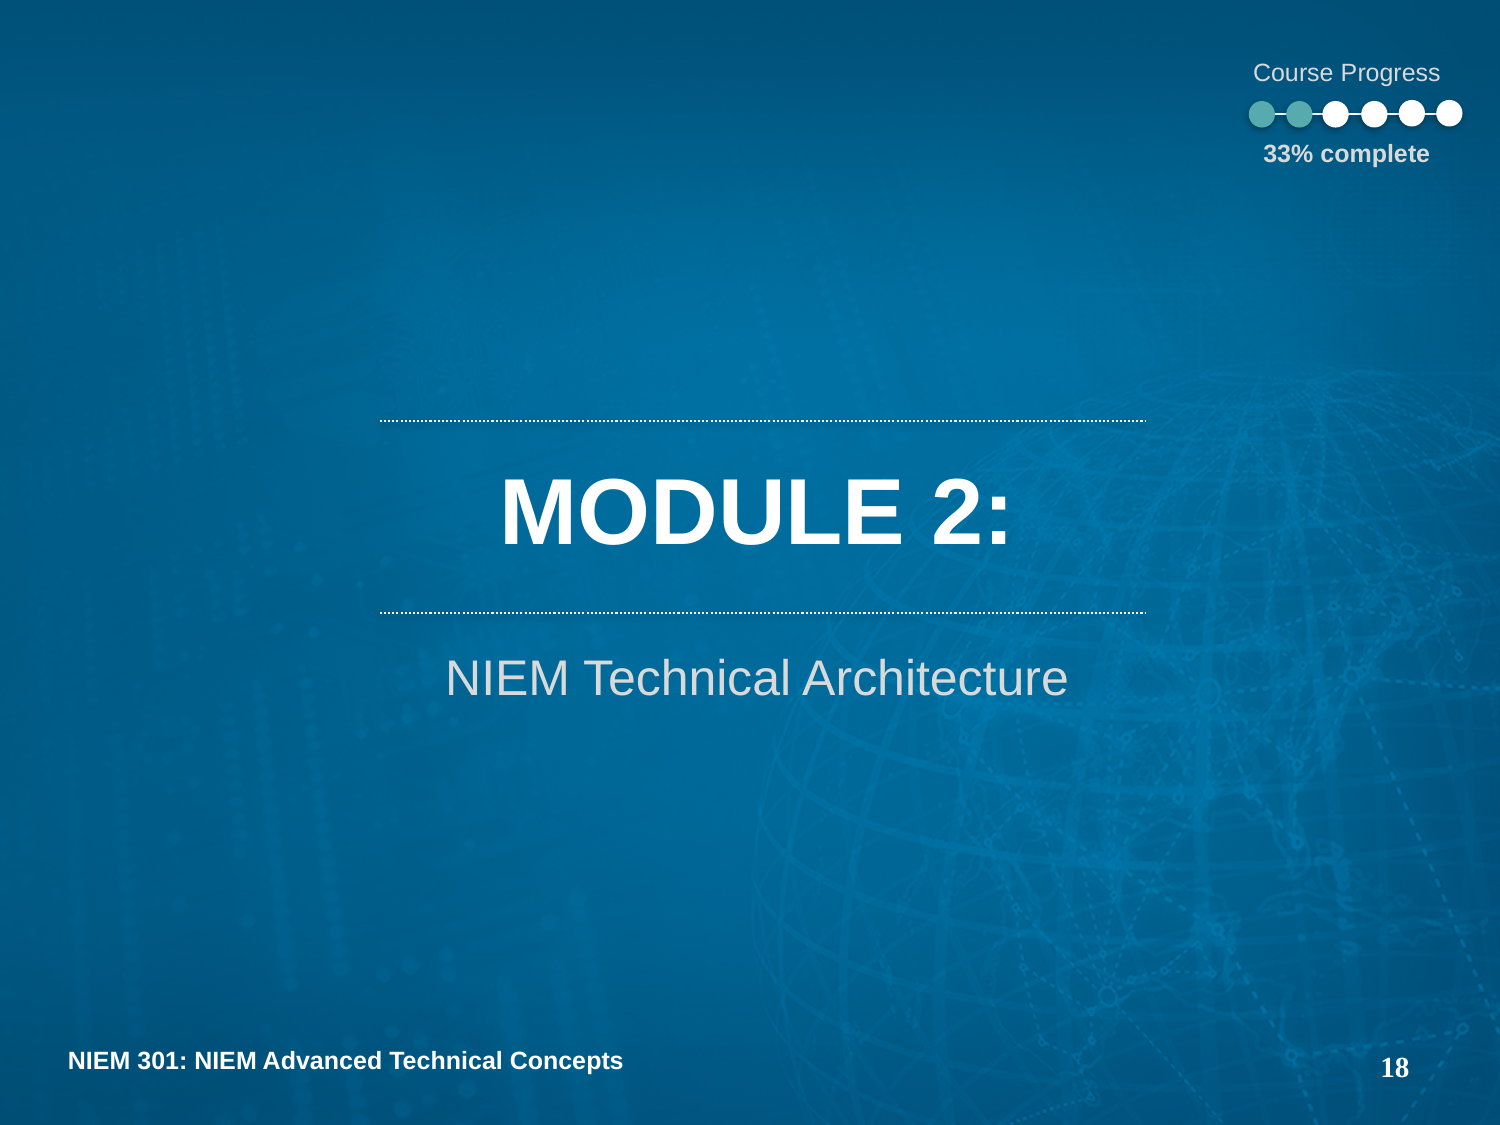

Course Progress

33% complete
module 2:
NIEM Technical Architecture
18